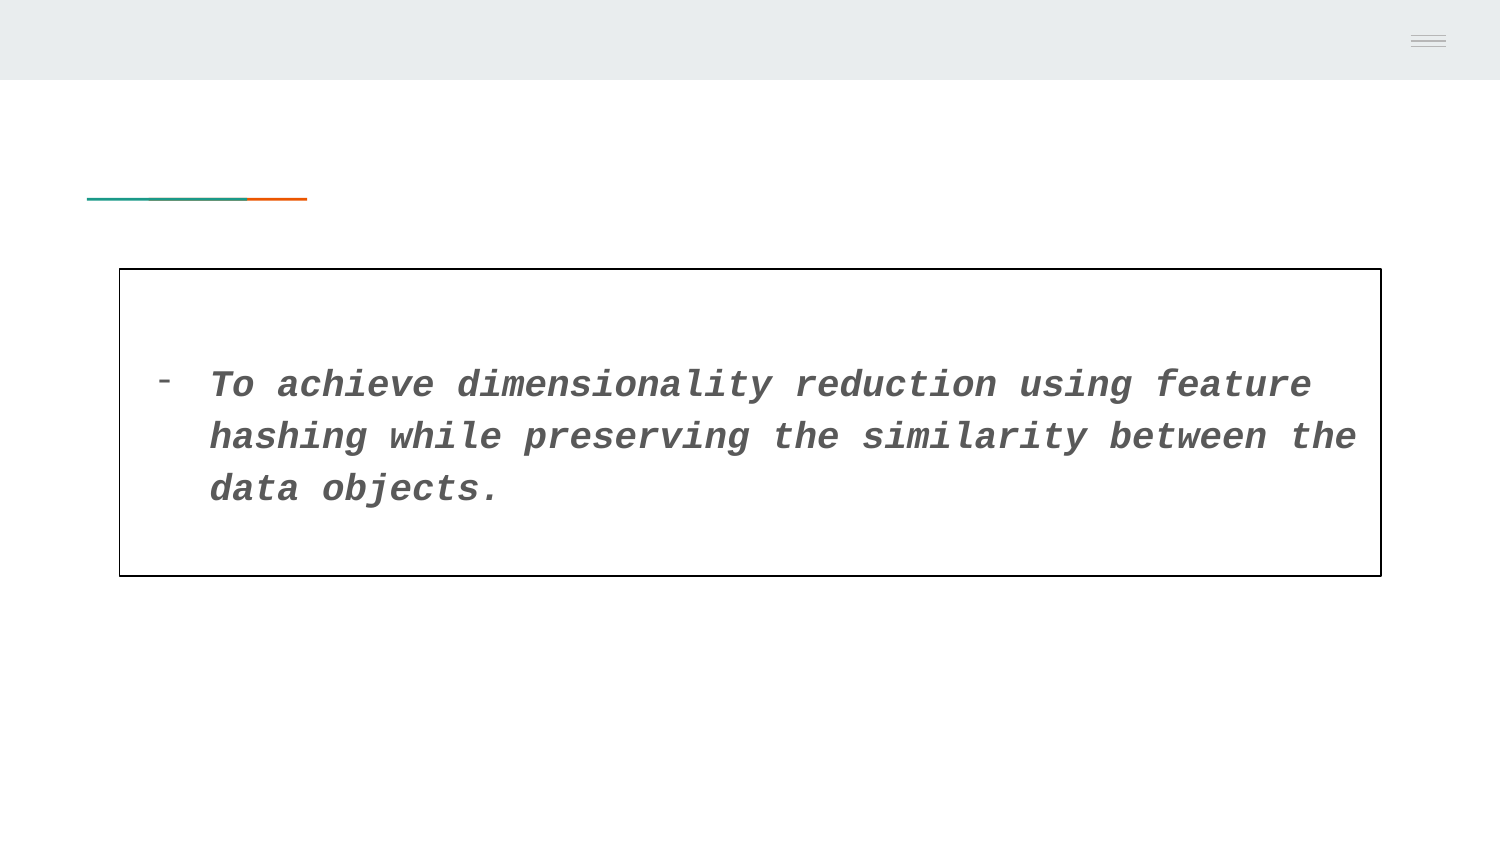

To achieve dimensionality reduction using feature hashing while preserving the similarity between the data objects.